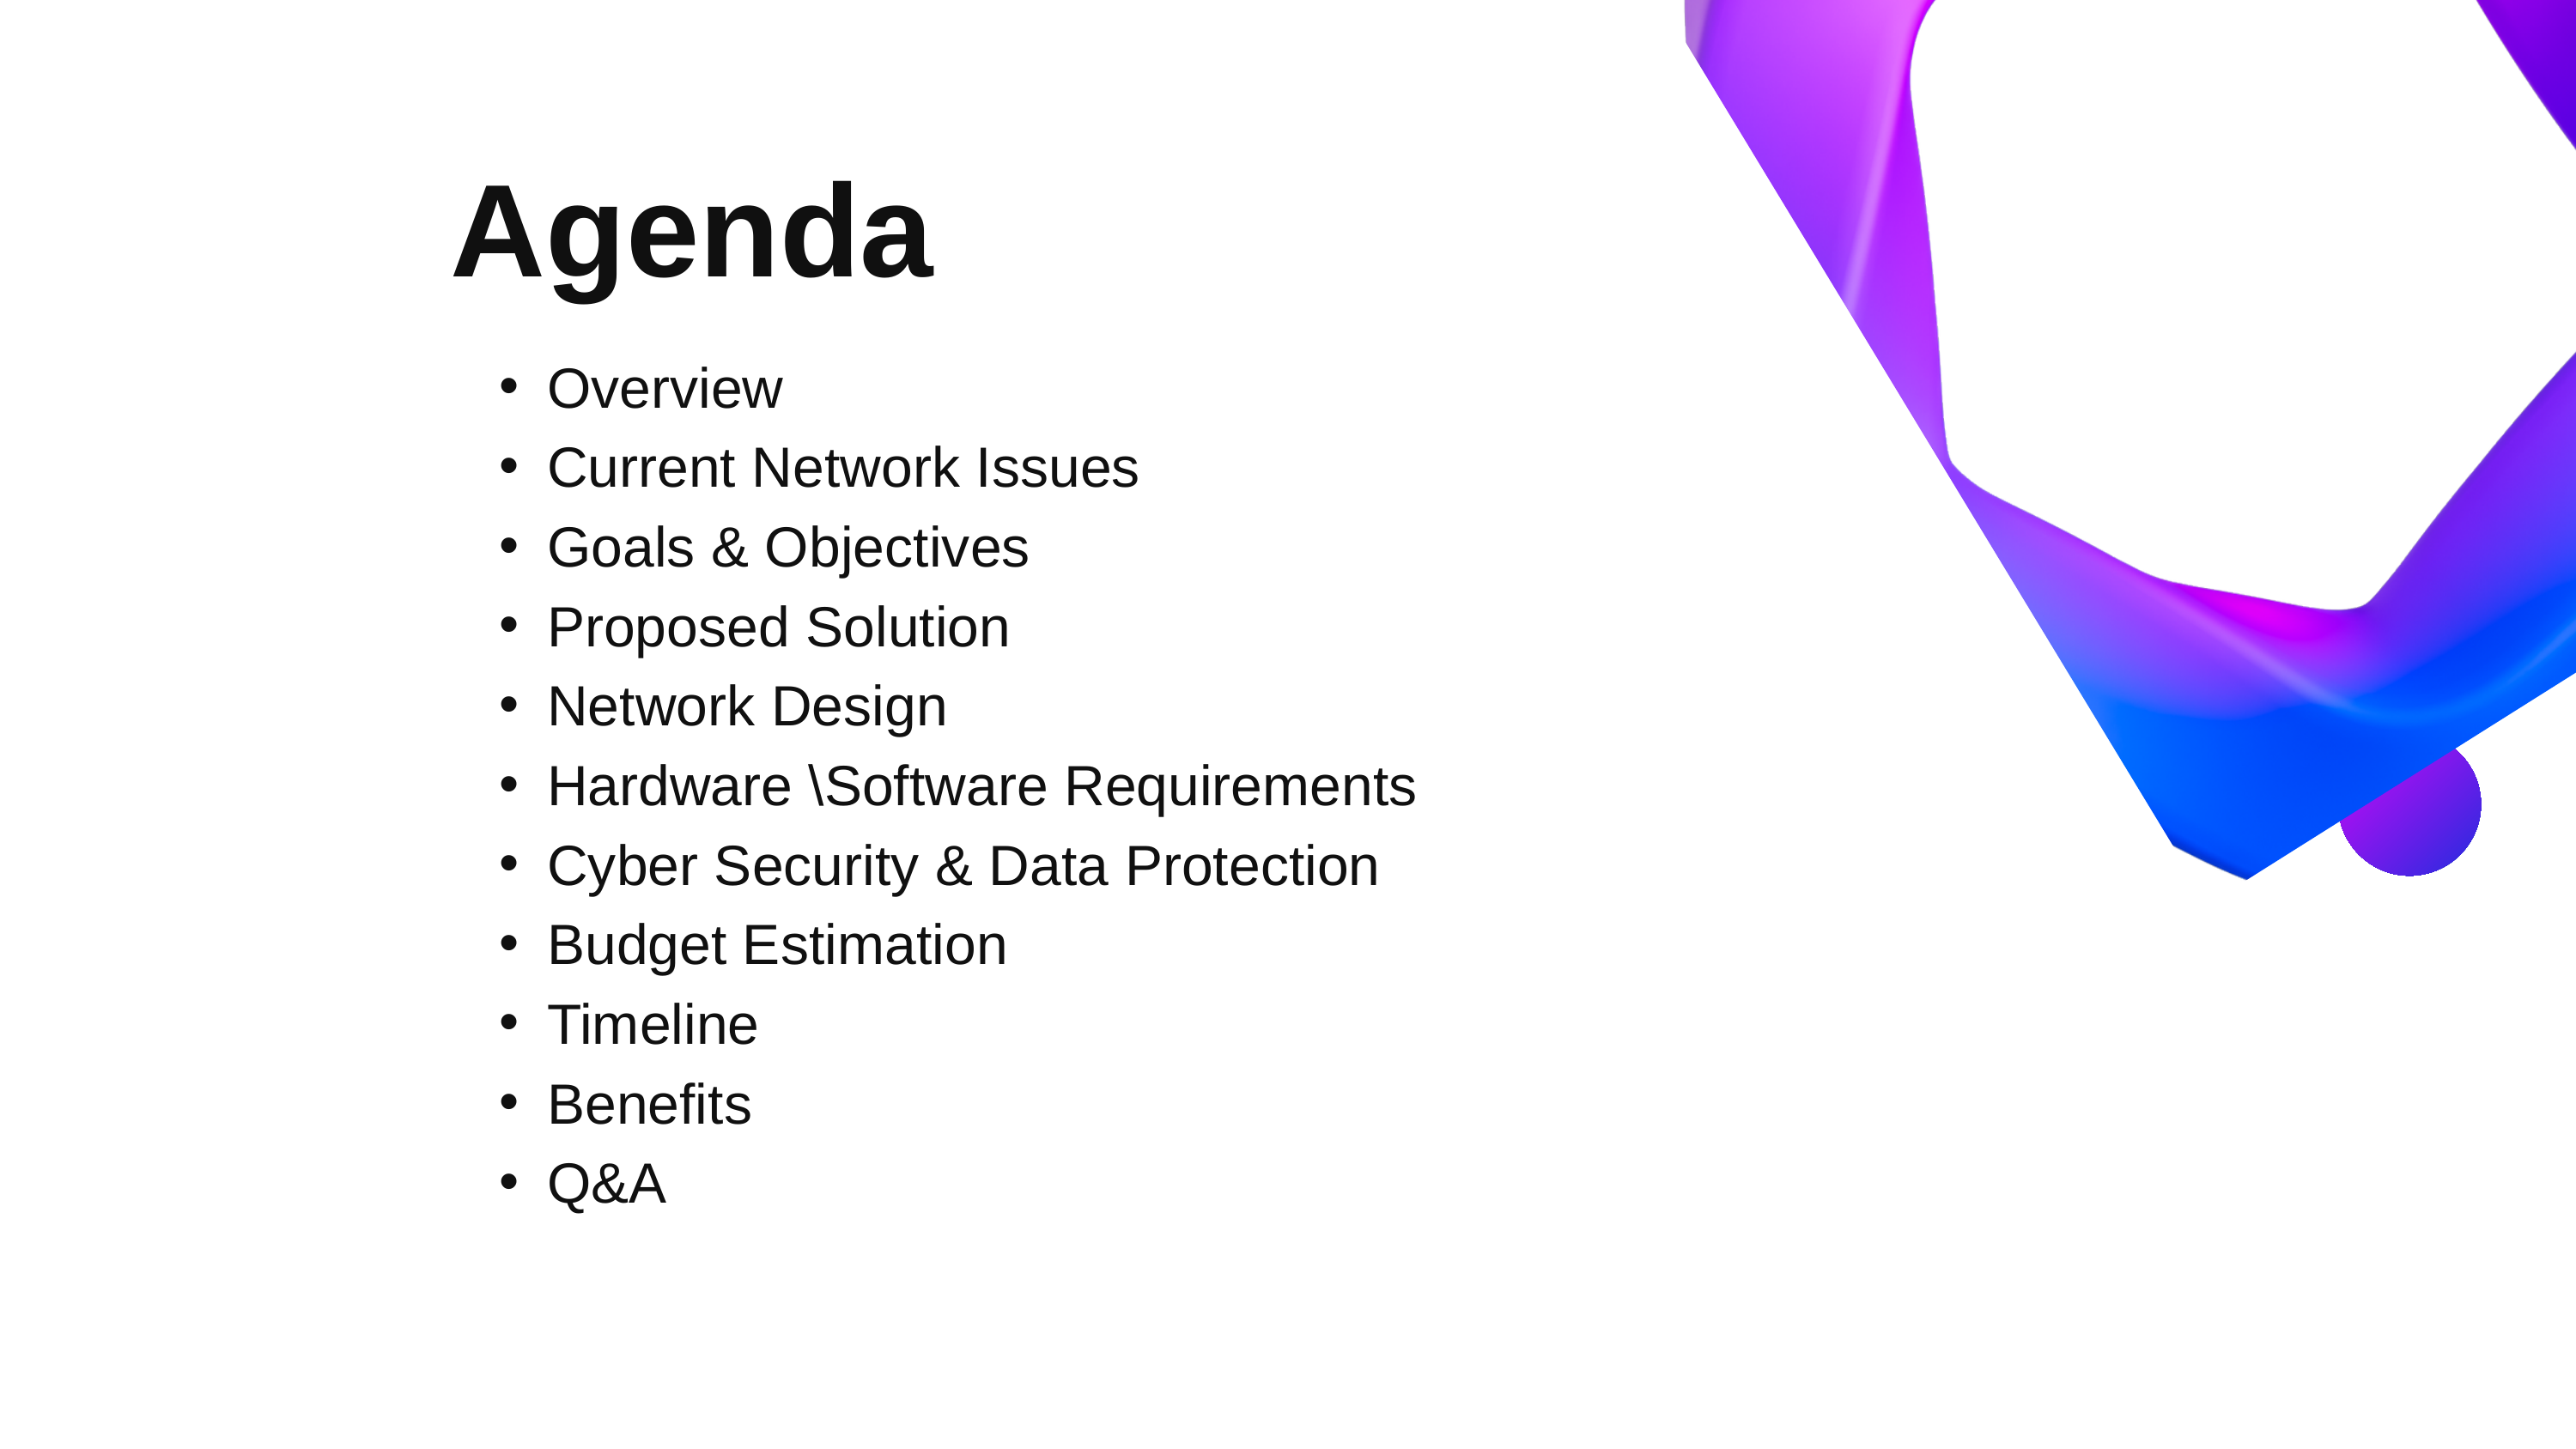

Agenda
Overview
Current Network Issues
Goals & Objectives
Proposed Solution
Network Design
Hardware \Software Requirements
Cyber Security & Data Protection
Budget Estimation
Timeline
Benefits
Q&A